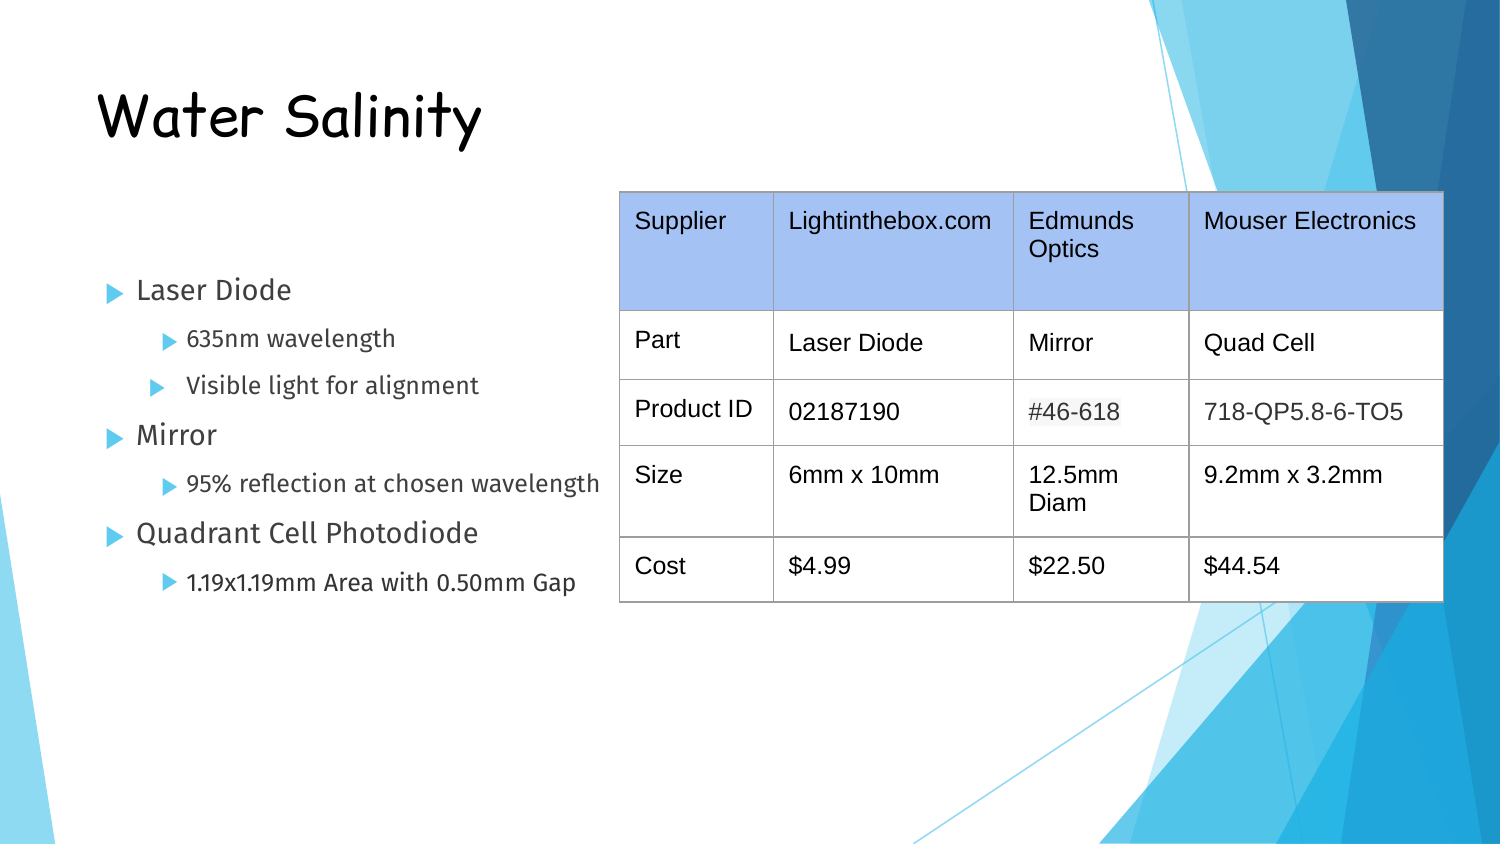

# Water Salinity
| Supplier | Lightinthebox.com | Edmunds Optics | Mouser Electronics |
| --- | --- | --- | --- |
| Part | Laser Diode | Mirror | Quad Cell |
| Product ID | 02187190 | #46-618 | 718-QP5.8-6-TO5 |
| Size | 6mm x 10mm | 12.5mm Diam | 9.2mm x 3.2mm |
| Cost | $4.99 | $22.50 | $44.54 |
Laser Diode
635nm wavelength
Visible light for alignment
Mirror
95% reflection at chosen wavelength
Quadrant Cell Photodiode
1.19x1.19mm Area with 0.50mm Gap